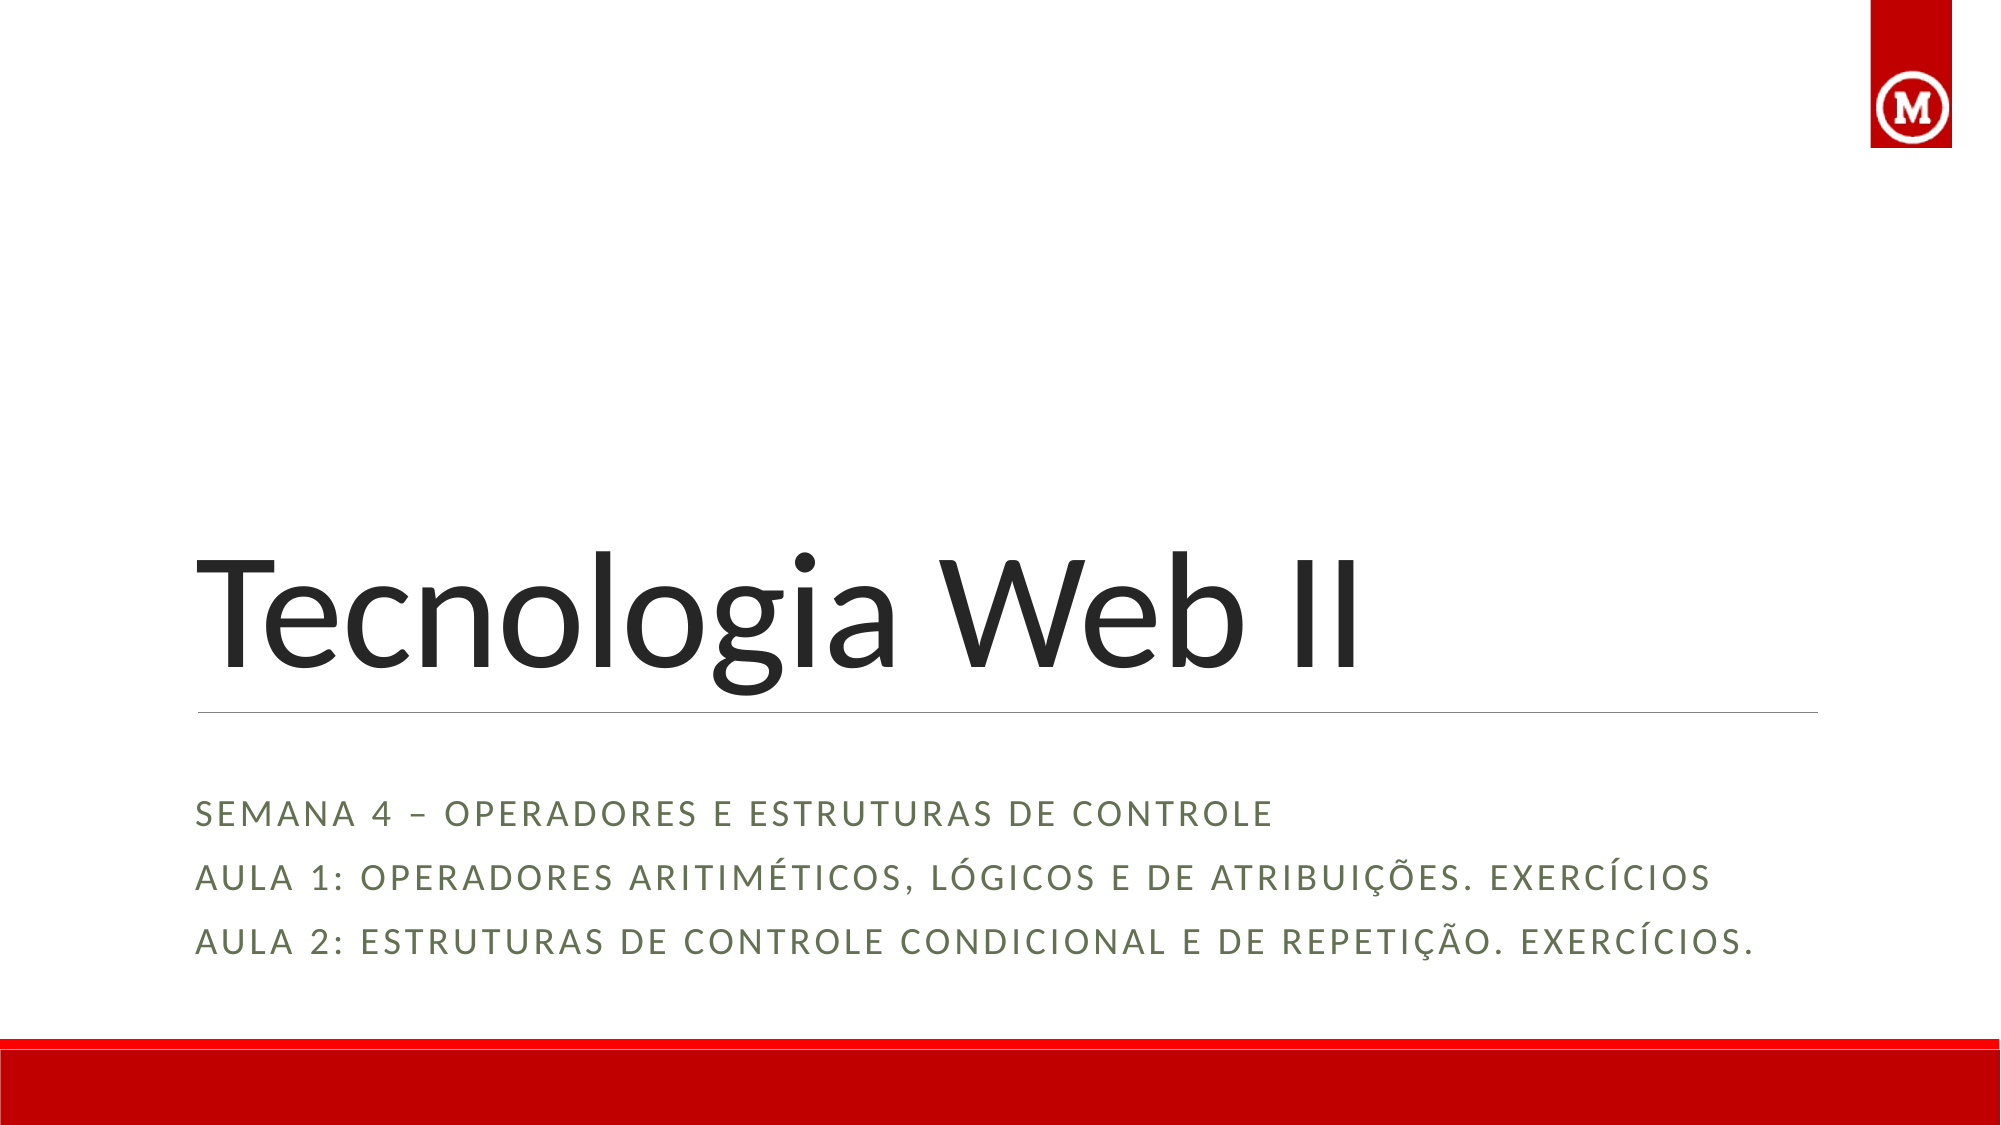

# Tecnologia Web II
Semana 4 – OPERADORES E ESTRUTURAS DE CONTROLE
Aula 1: OPERADORES ARITIMÉTICOS, LÓGICOS E DE ATRIBUIÇÕES. EXERCÍCIOS
Aula 2: ESTRUTURAS DE CONTROLE CONDICIONAL E DE REPETIÇÃO. Exercícios.